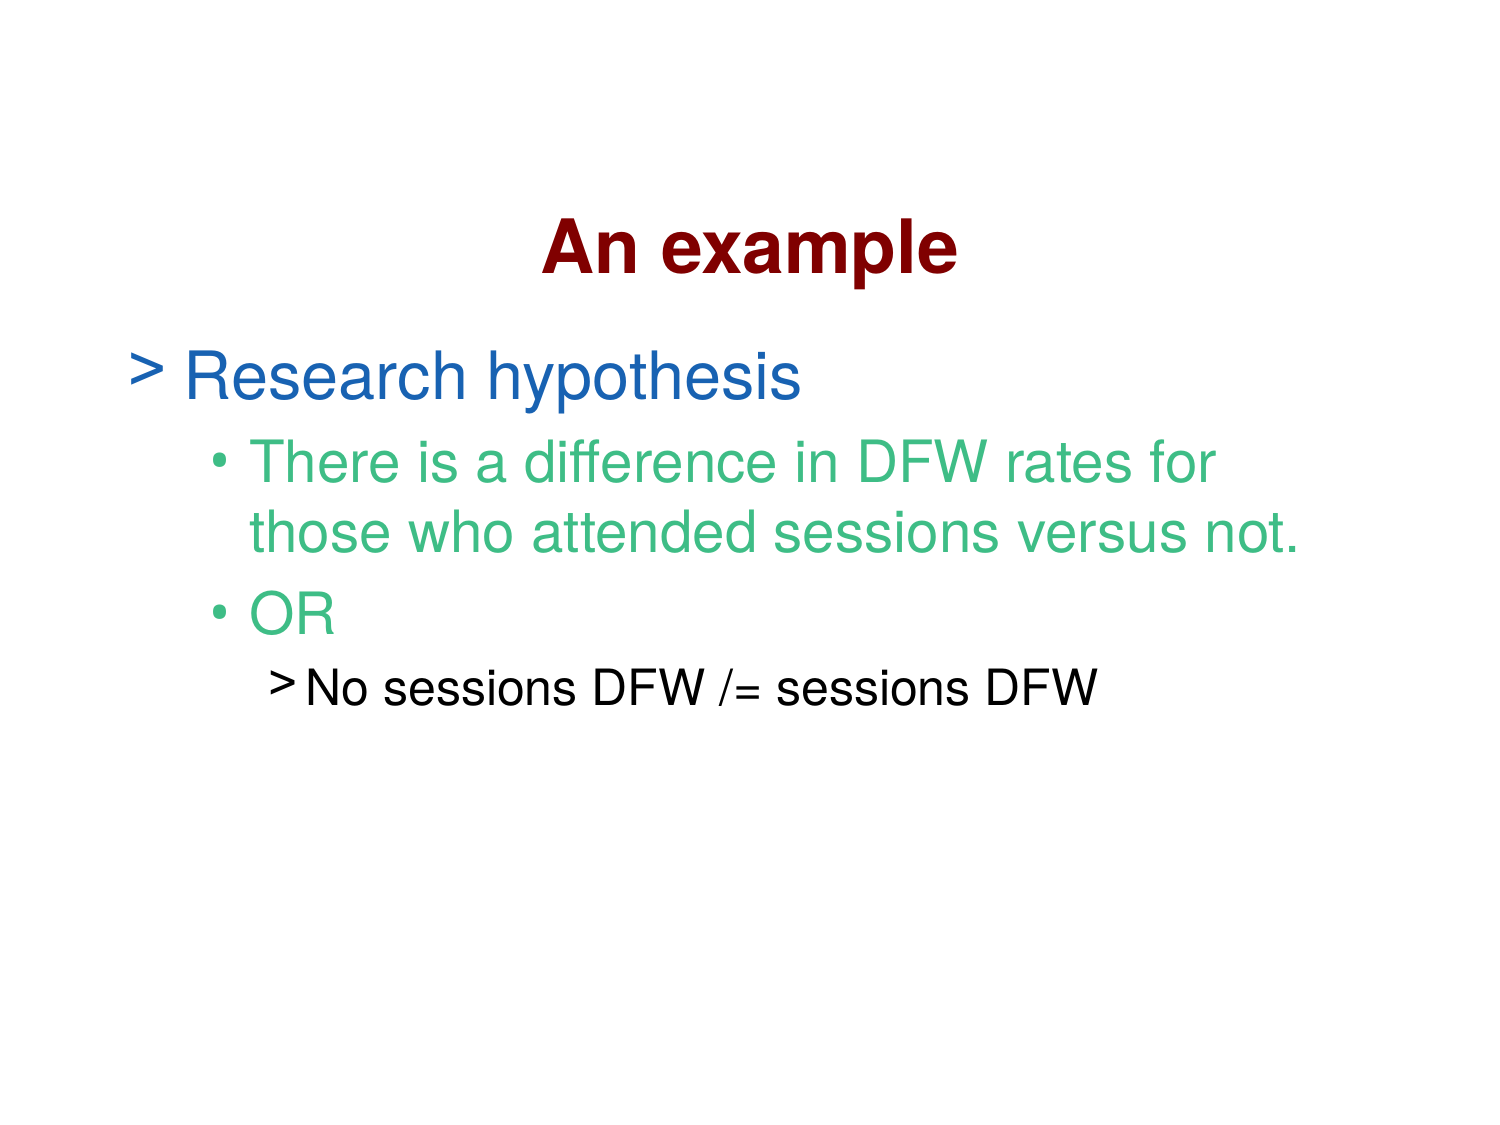

# An example
Research hypothesis
There is a difference in DFW rates for those who attended sessions versus not.
OR
No sessions DFW /= sessions DFW